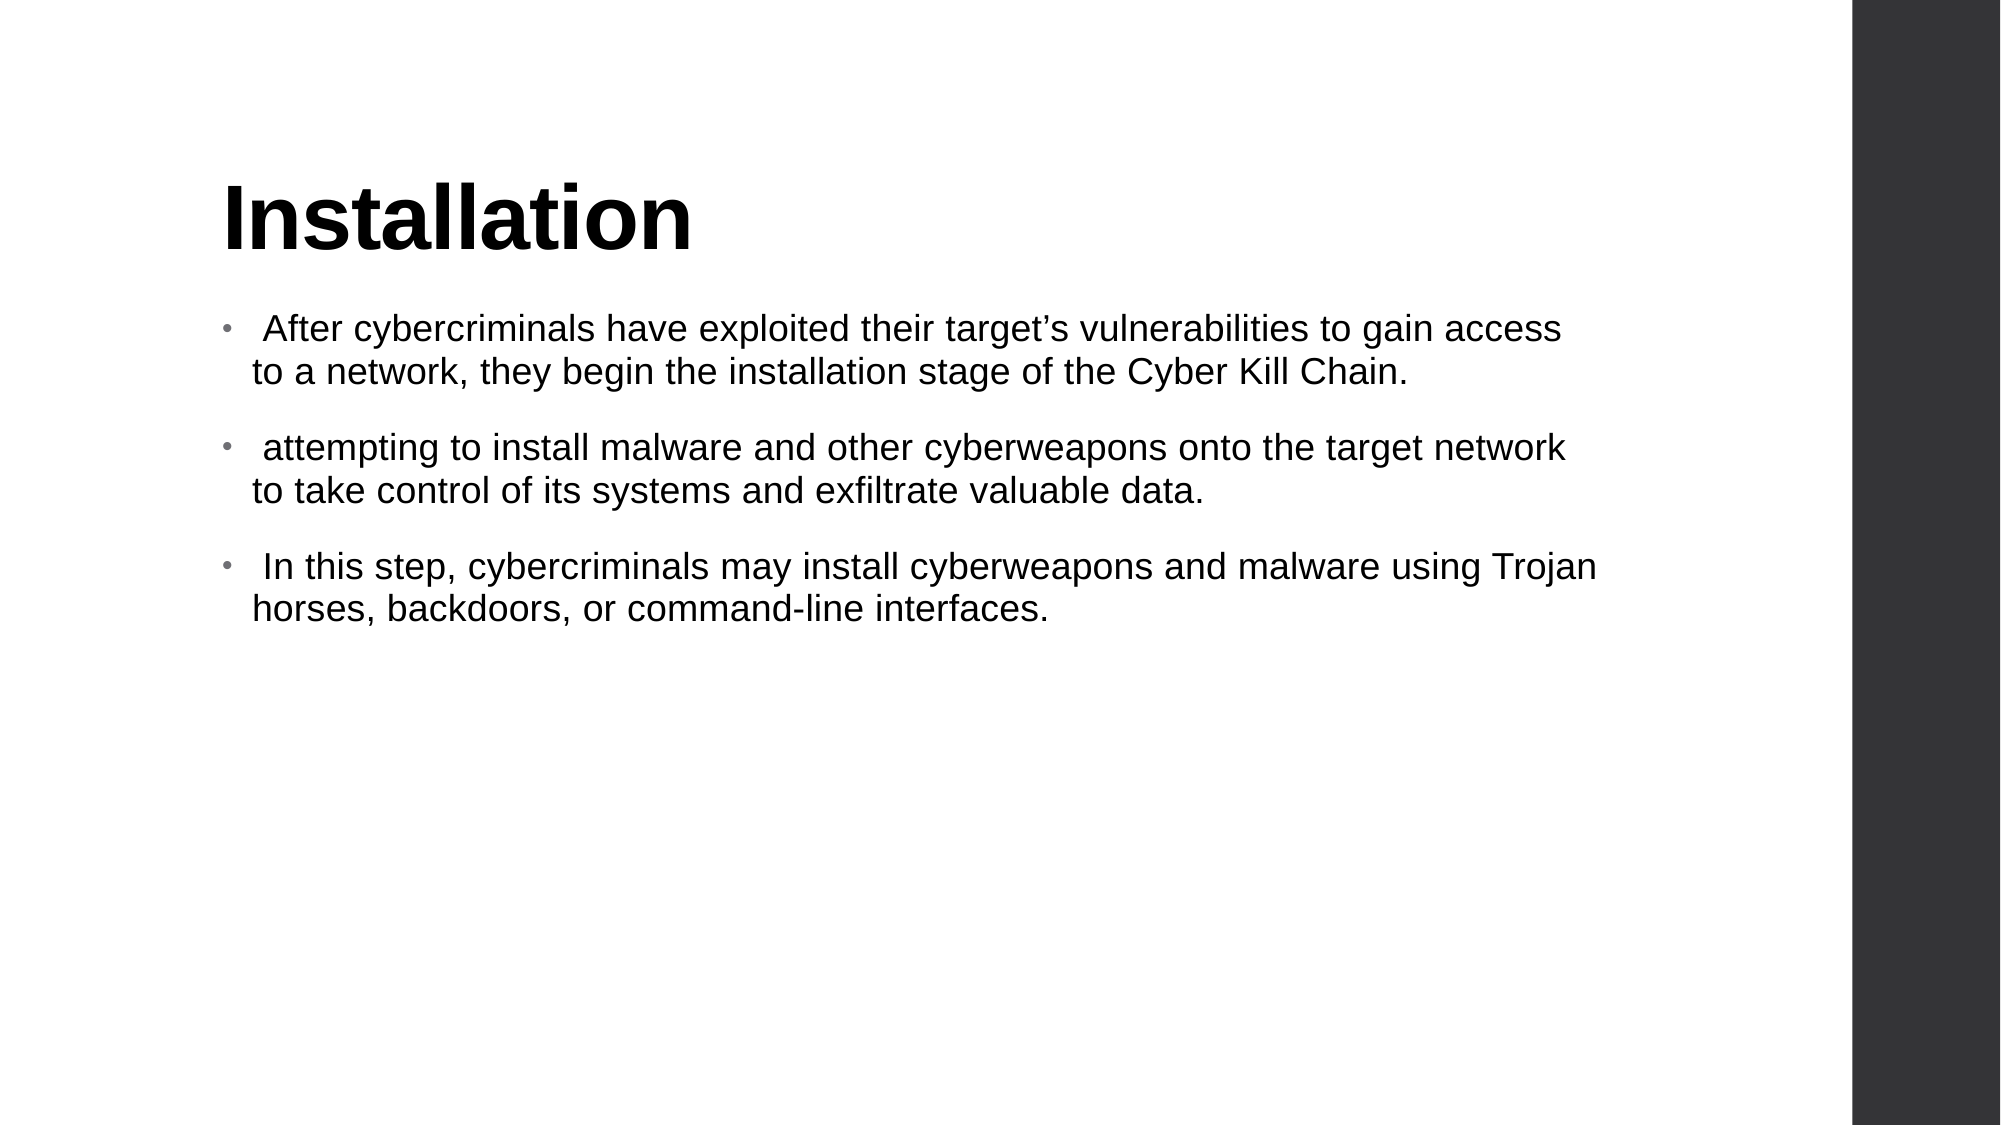

# Installation
 After cybercriminals have exploited their target’s vulnerabilities to gain access to a network, they begin the installation stage of the Cyber Kill Chain.
 attempting to install malware and other cyberweapons onto the target network to take control of its systems and exfiltrate valuable data.
 In this step, cybercriminals may install cyberweapons and malware using Trojan horses, backdoors, or command-line interfaces.